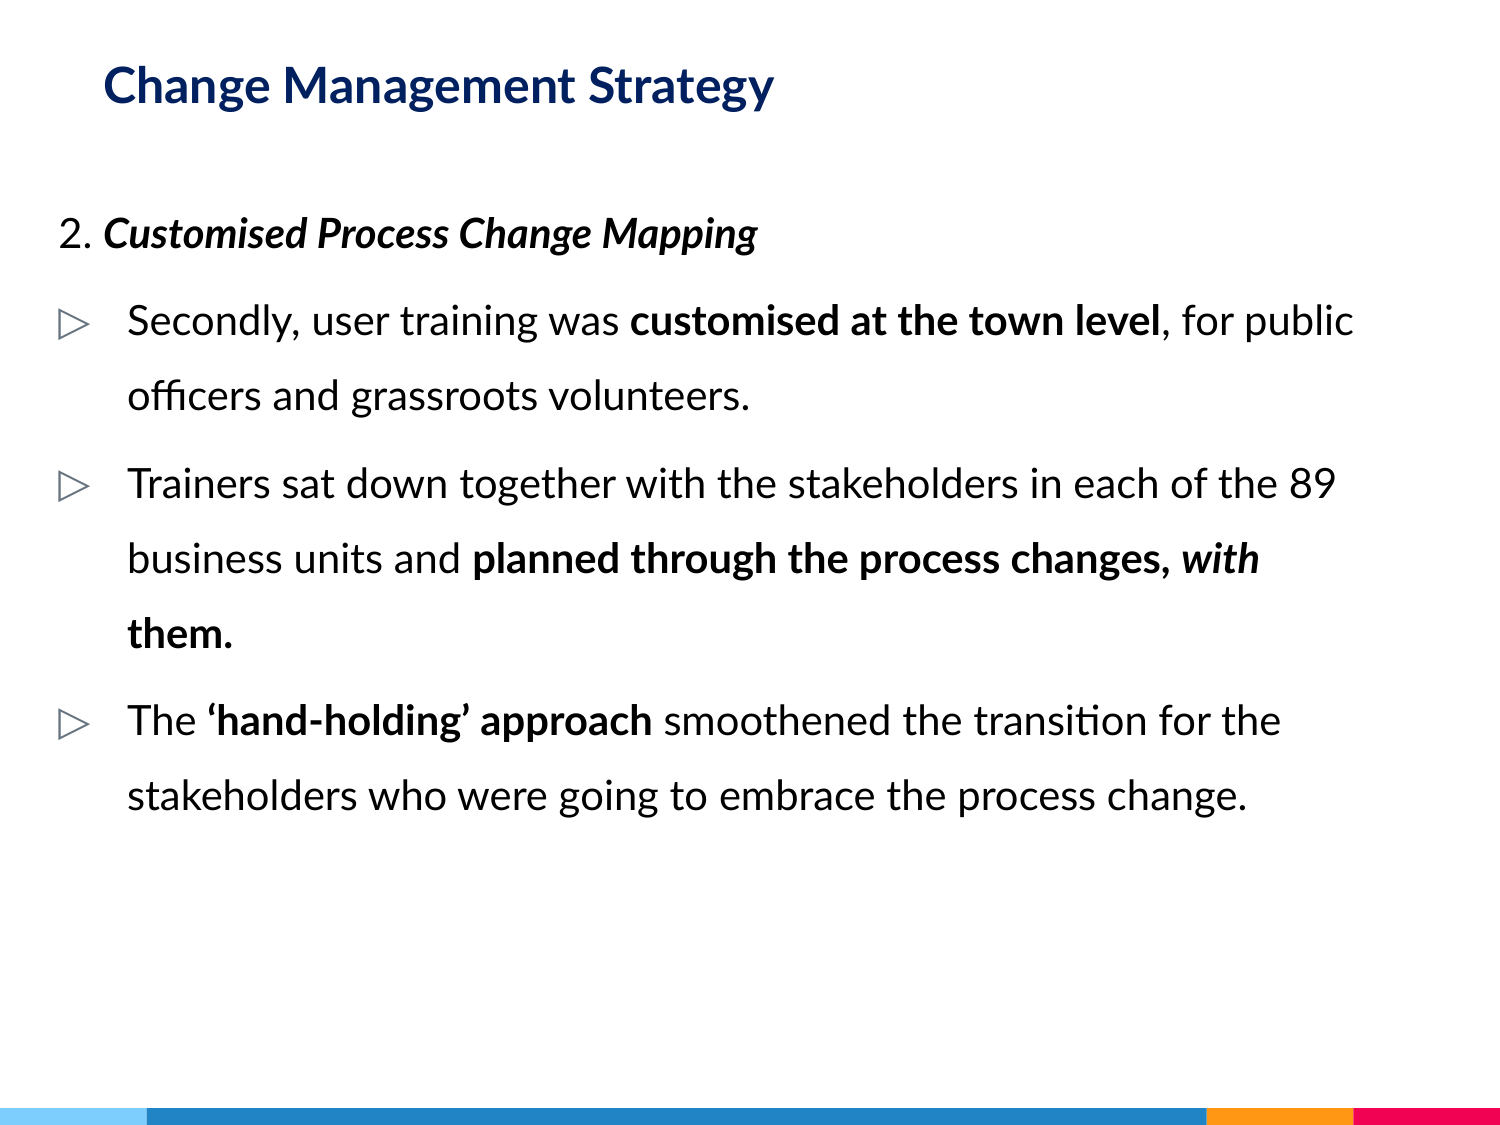

# Change Management Strategy
2. Customised Process Change Mapping
Secondly, user training was customised at the town level, for public officers and grassroots volunteers.
Trainers sat down together with the stakeholders in each of the 89 business units and planned through the process changes, with them.
The ‘hand-holding’ approach smoothened the transition for the stakeholders who were going to embrace the process change.